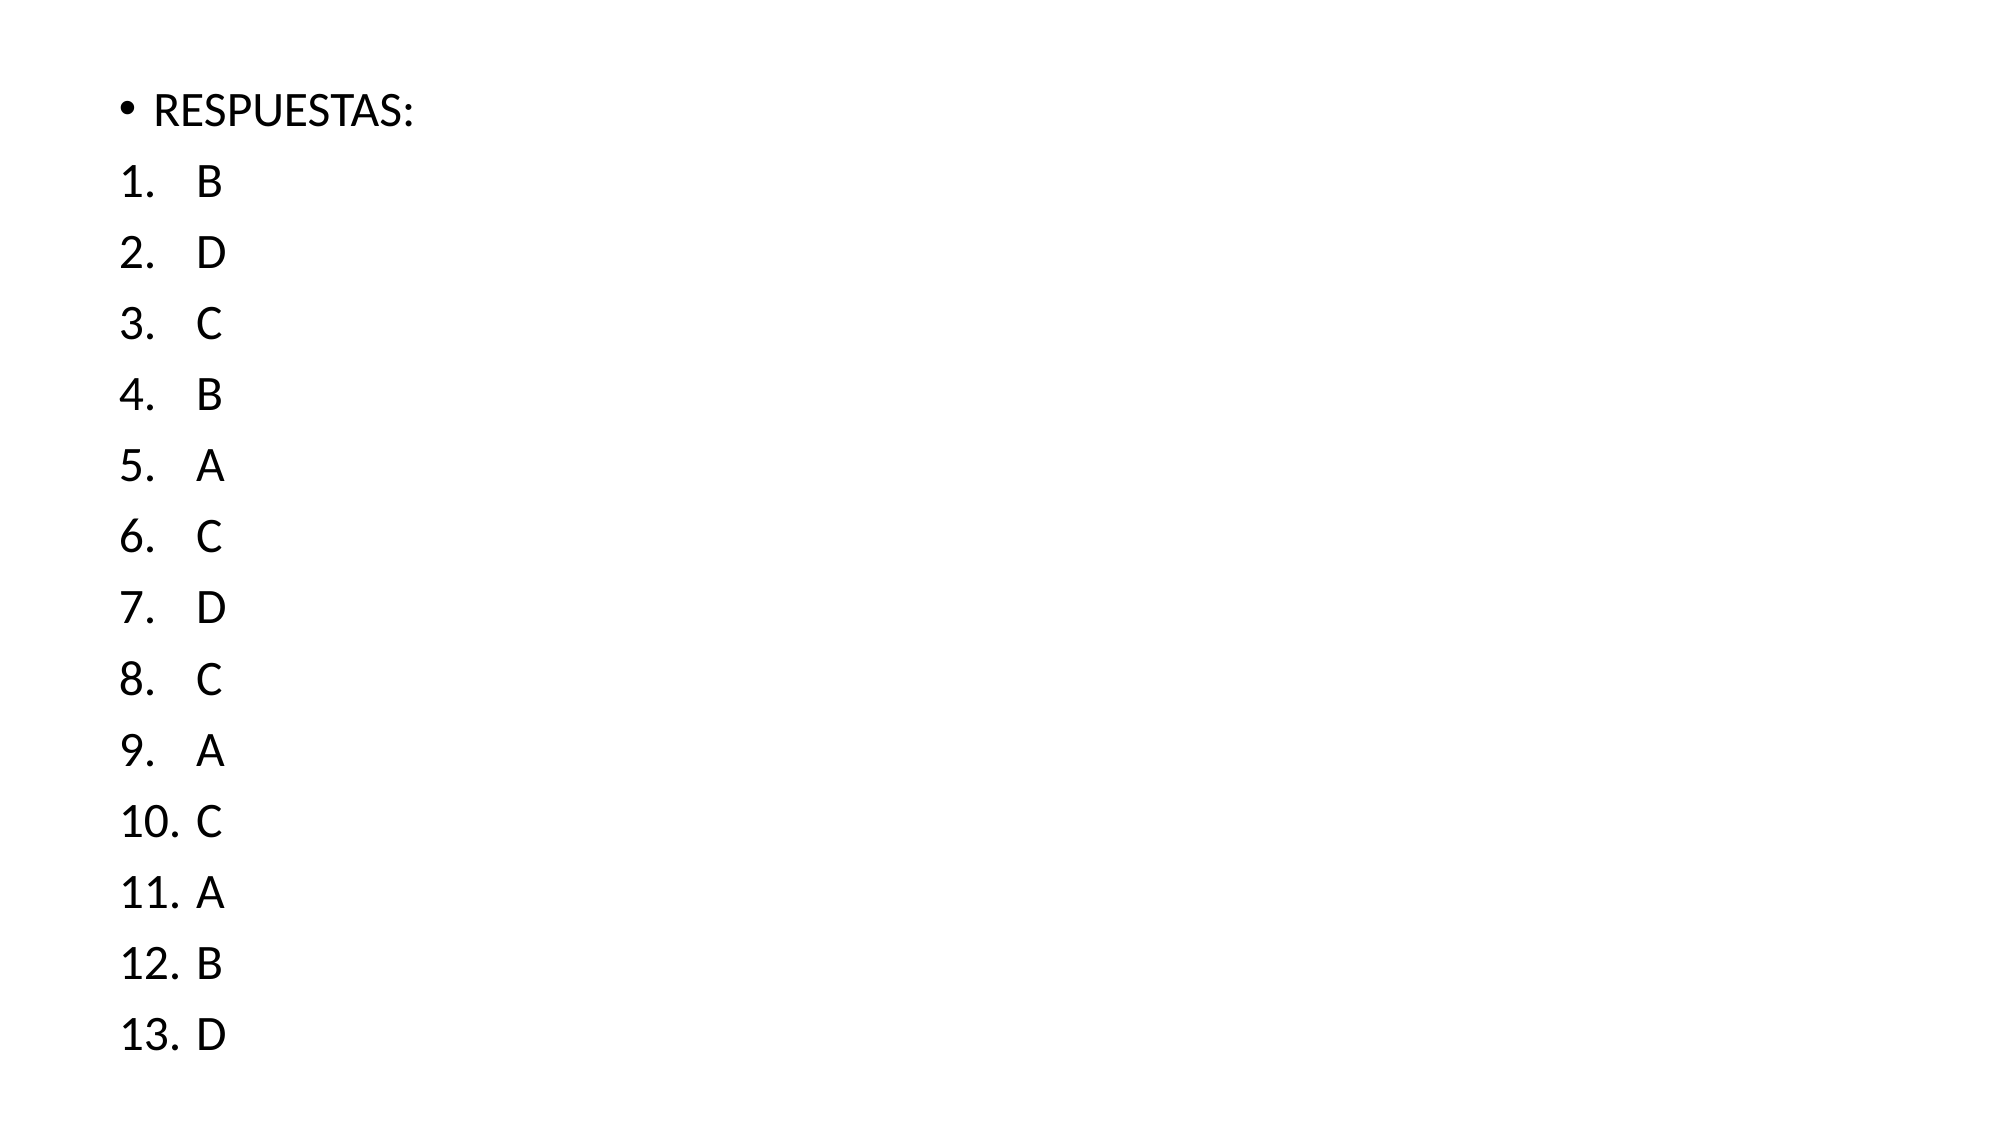

RESPUESTAS:
B
D
C
B
A
C
D
C
A
C
A
B
D